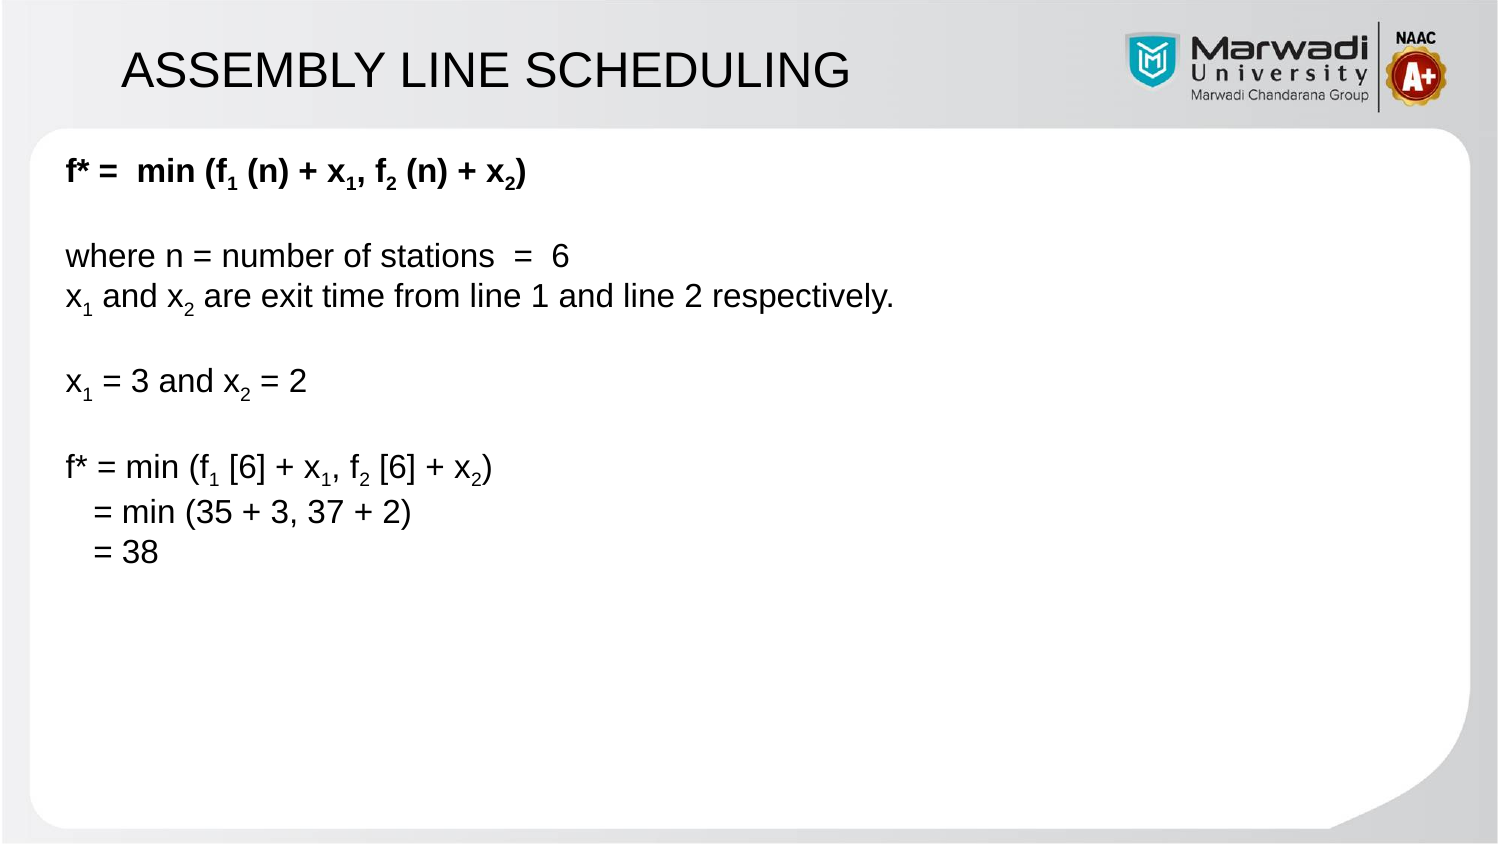

ASSEMBLY LINE SCHEDULING
f* =  min (f1 (n) + x1, f2 (n) + x2)

where n = number of stations  =  6
x1 and x2 are exit time from line 1 and line 2 respectively.

x1 = 3 and x2 = 2

f* = min (f1 [6] + x1, f2 [6] + x2)
   = min (35 + 3, 37 + 2)
   = 38